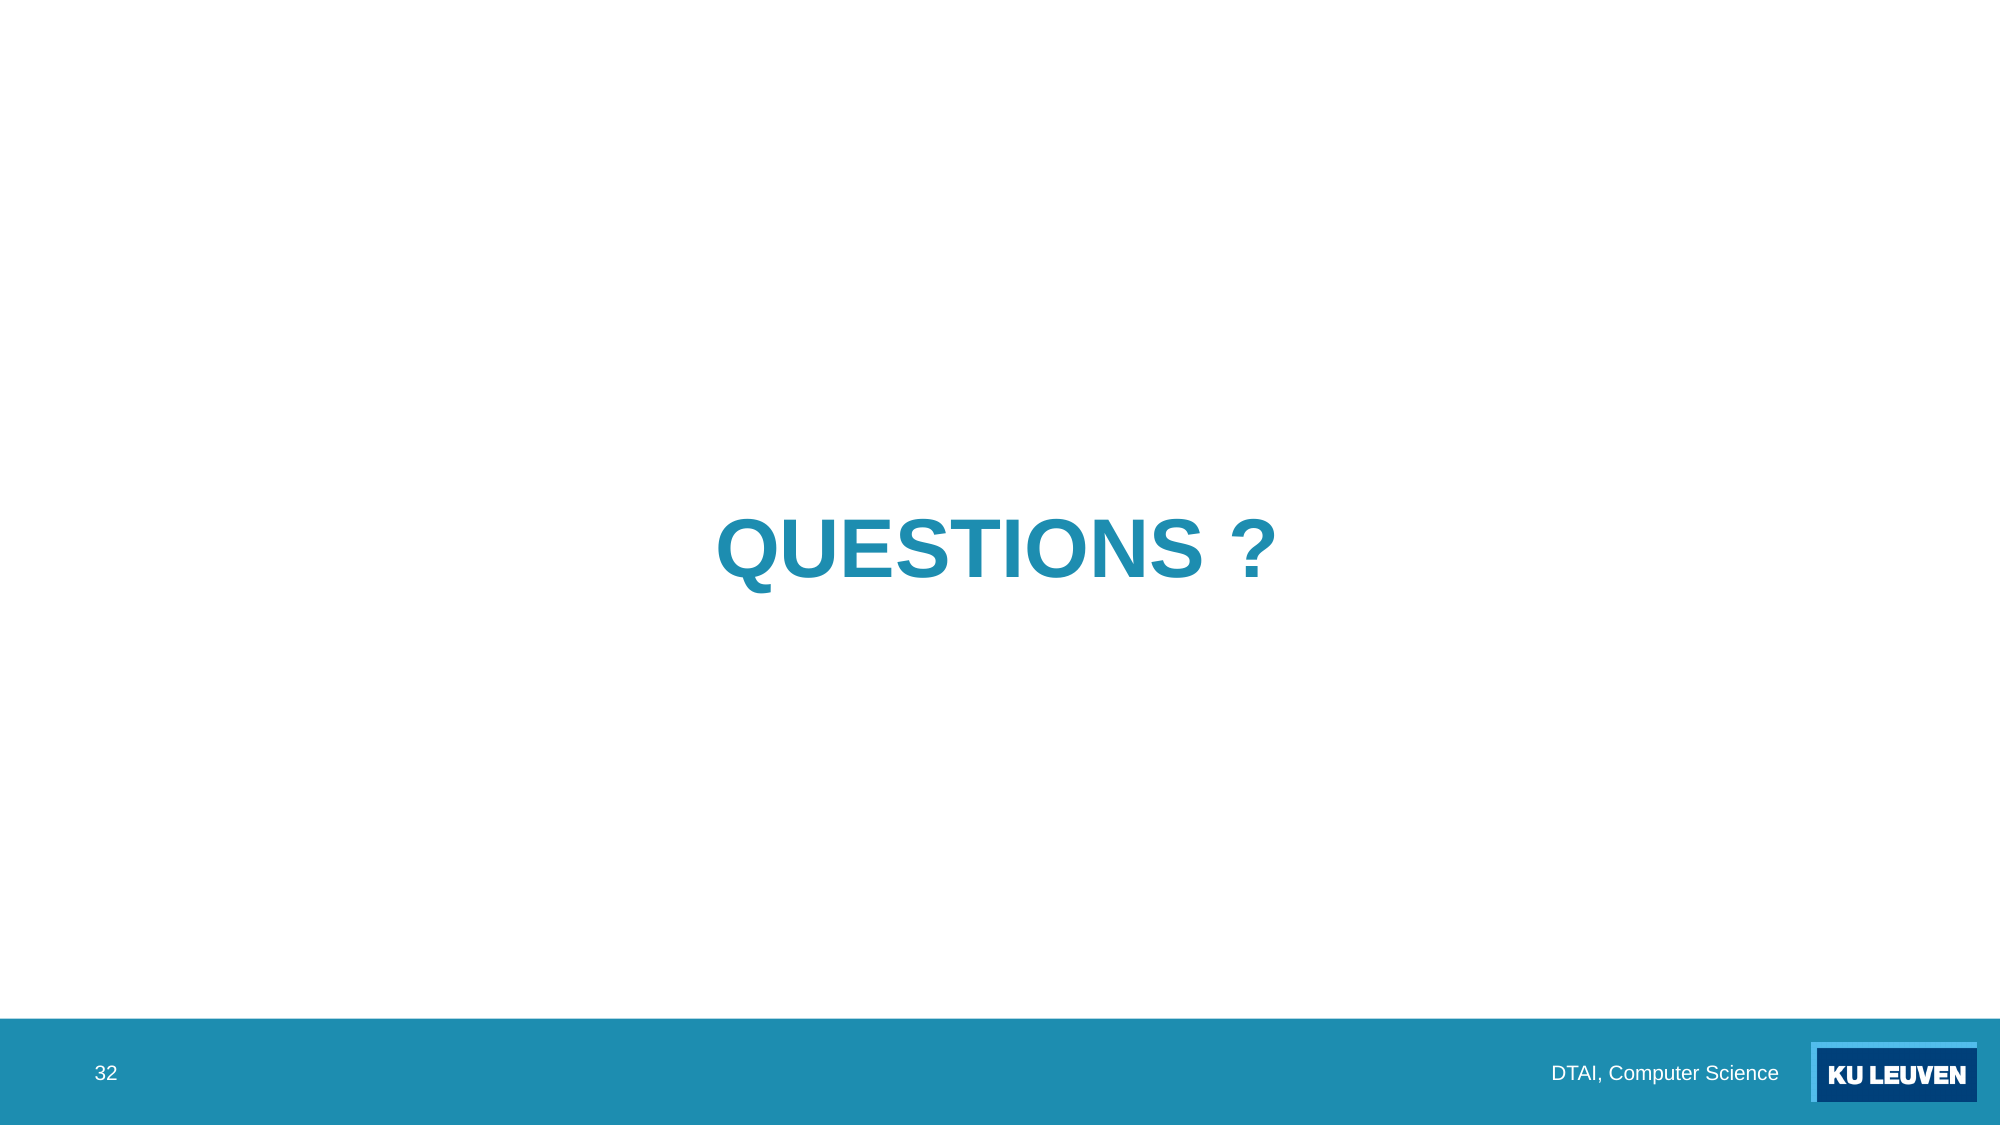

# QUESTIONS ?
32
DTAI, Computer Science